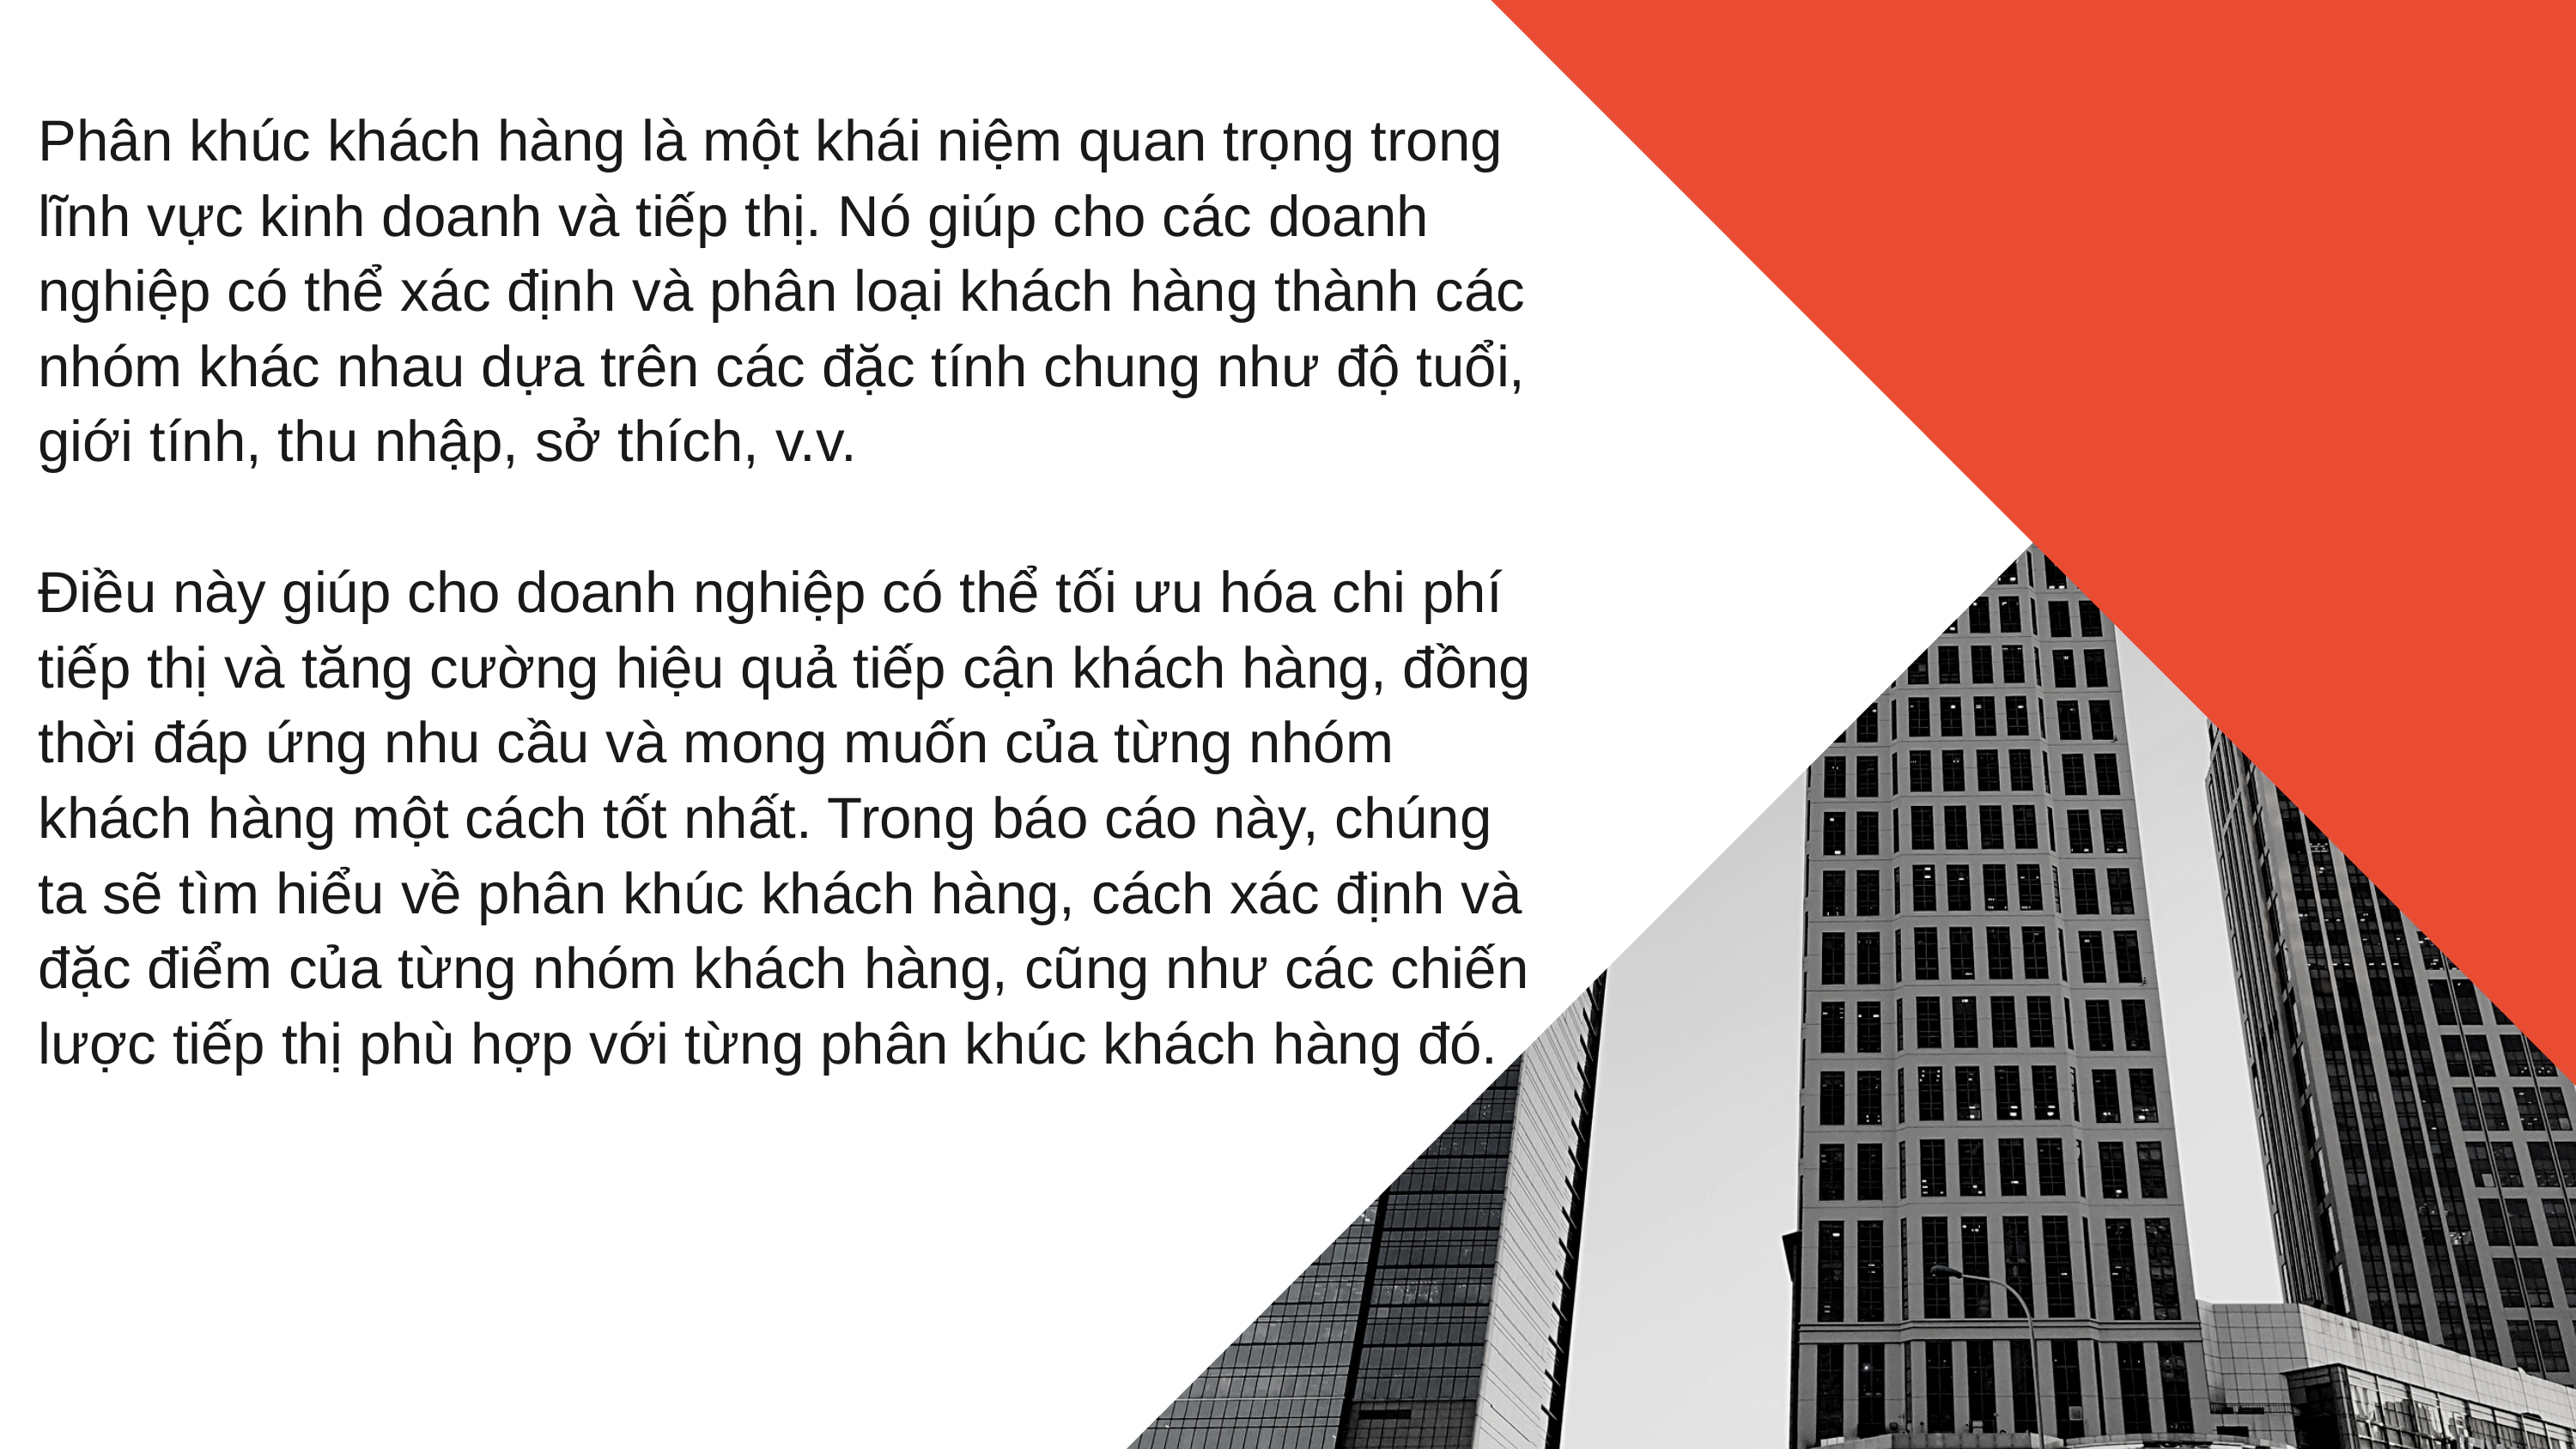

Phân khúc khách hàng là một khái niệm quan trọng trong lĩnh vực kinh doanh và tiếp thị. Nó giúp cho các doanh nghiệp có thể xác định và phân loại khách hàng thành các nhóm khác nhau dựa trên các đặc tính chung như độ tuổi, giới tính, thu nhập, sở thích, v.v.

Điều này giúp cho doanh nghiệp có thể tối ưu hóa chi phí tiếp thị và tăng cường hiệu quả tiếp cận khách hàng, đồng thời đáp ứng nhu cầu và mong muốn của từng nhóm khách hàng một cách tốt nhất. Trong báo cáo này, chúng ta sẽ tìm hiểu về phân khúc khách hàng, cách xác định và đặc điểm của từng nhóm khách hàng, cũng như các chiến lược tiếp thị phù hợp với từng phân khúc khách hàng đó.